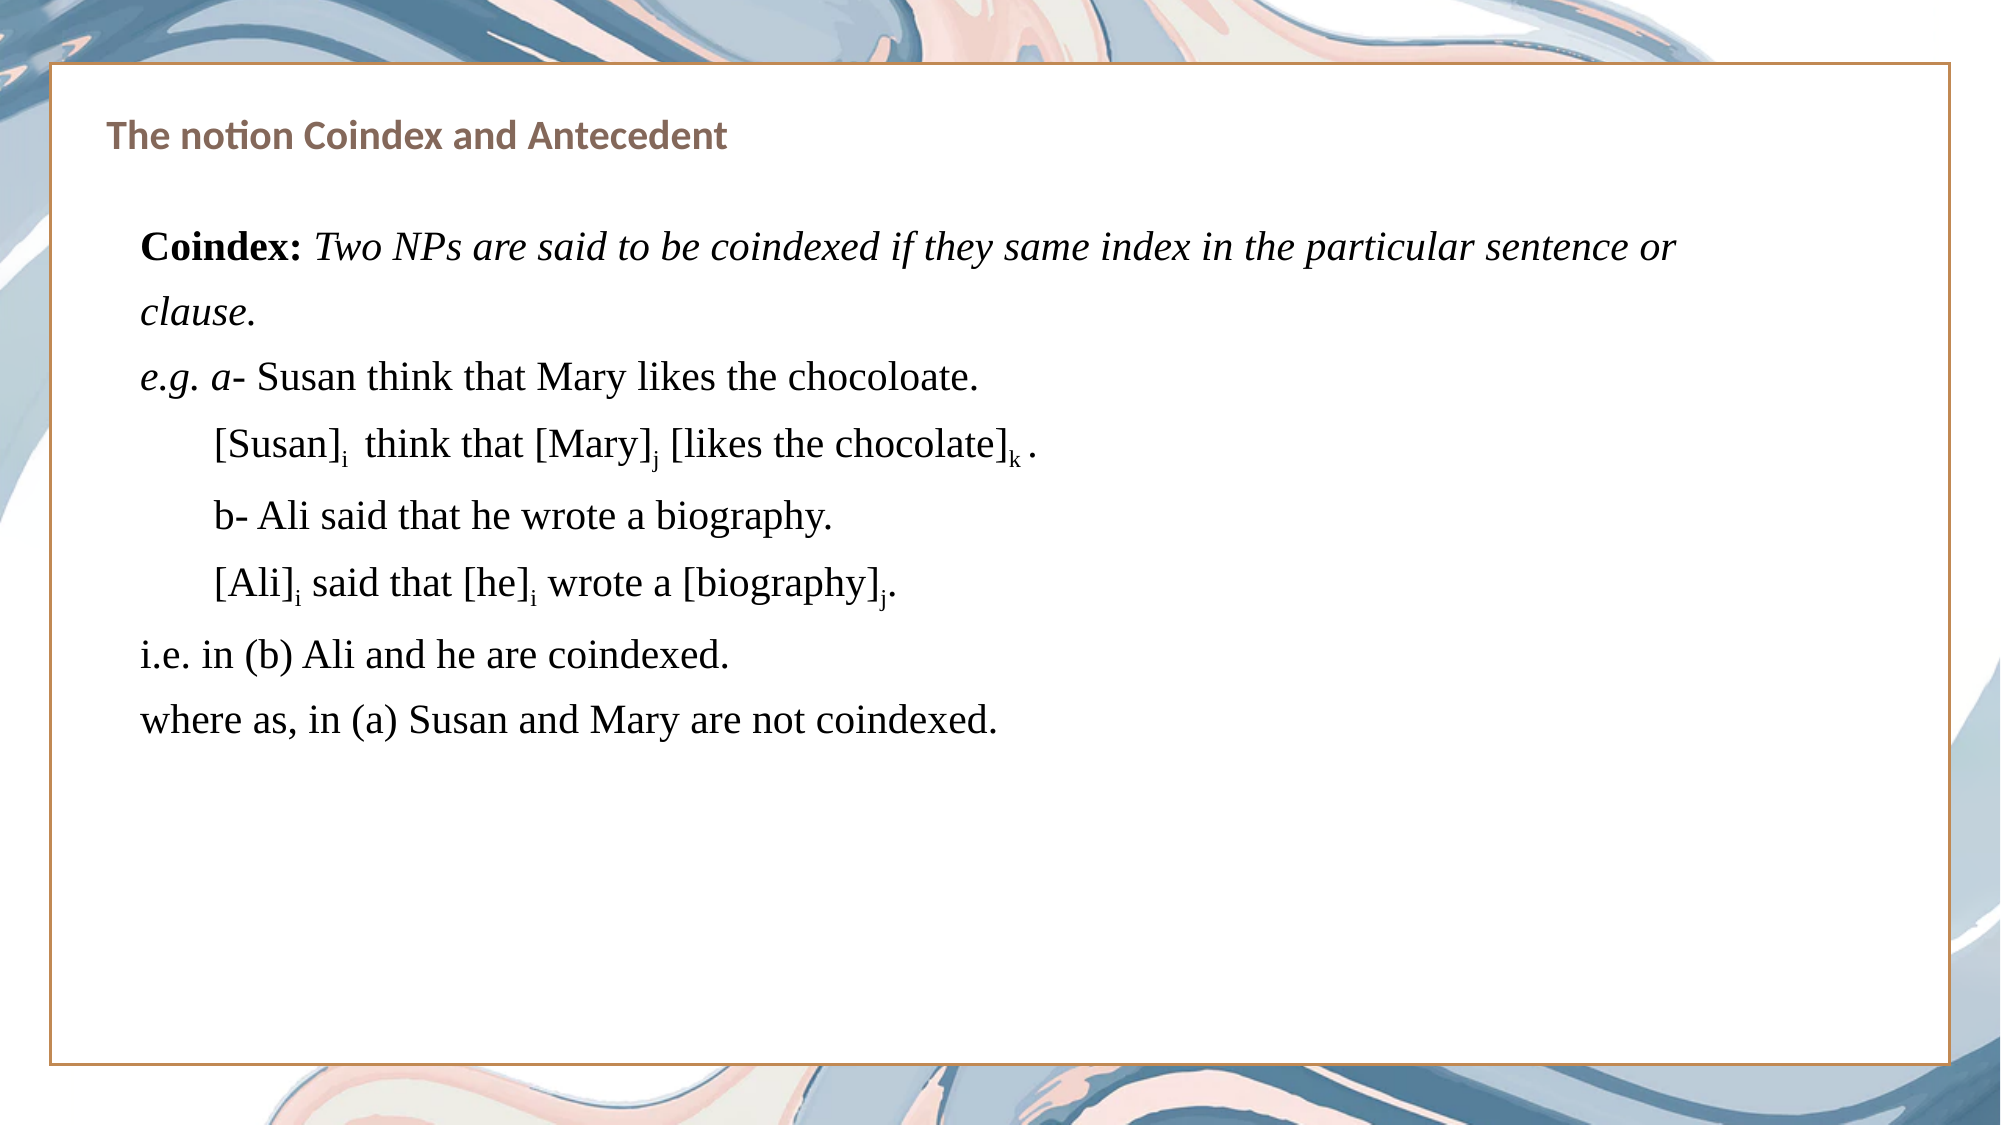

The notion Coindex and Antecedent

Coindex: Two NPs are said to be coindexed if they same index in the particular sentence or clause.
e.g. a- Susan think that Mary likes the chocoloate.
       [Susan]i  think that [Mary]j [likes the chocolate]k .
       b- Ali said that he wrote a biography.
       [Ali]i said that [he]i wrote a [biography]j.
i.e. in (b) Ali and he are coindexed.
where as, in (a) Susan and Mary are not coindexed.
Click here to add content of the text，and briefly explain your point of view

Click here to add content of the text，and briefly explain your point of view